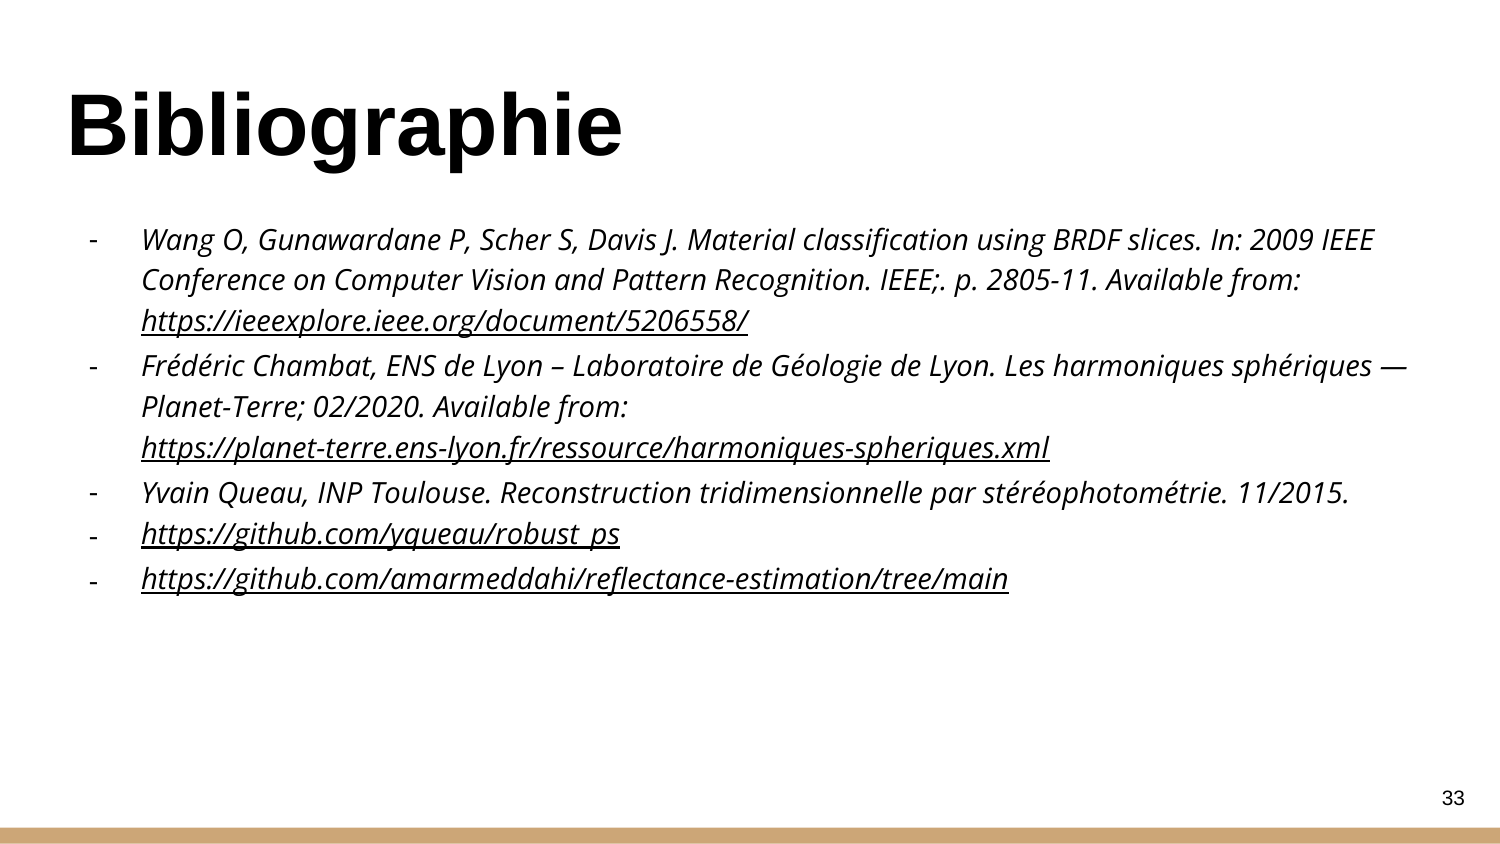

# Bibliographie
Wang O, Gunawardane P, Scher S, Davis J. Material classification using BRDF slices. In: 2009 IEEE Conference on Computer Vision and Pattern Recognition. IEEE;. p. 2805-11. Available from: https://ieeexplore.ieee.org/document/5206558/
Frédéric Chambat, ENS de Lyon – Laboratoire de Géologie de Lyon. Les harmoniques sphériques — Planet-Terre; 02/2020. Available from: https://planet-terre.ens-lyon.fr/ressource/harmoniques-spheriques.xml
Yvain Queau, INP Toulouse. Reconstruction tridimensionnelle par stéréophotométrie. 11/2015.
https://github.com/yqueau/robust_ps
https://github.com/amarmeddahi/reflectance-estimation/tree/main
33